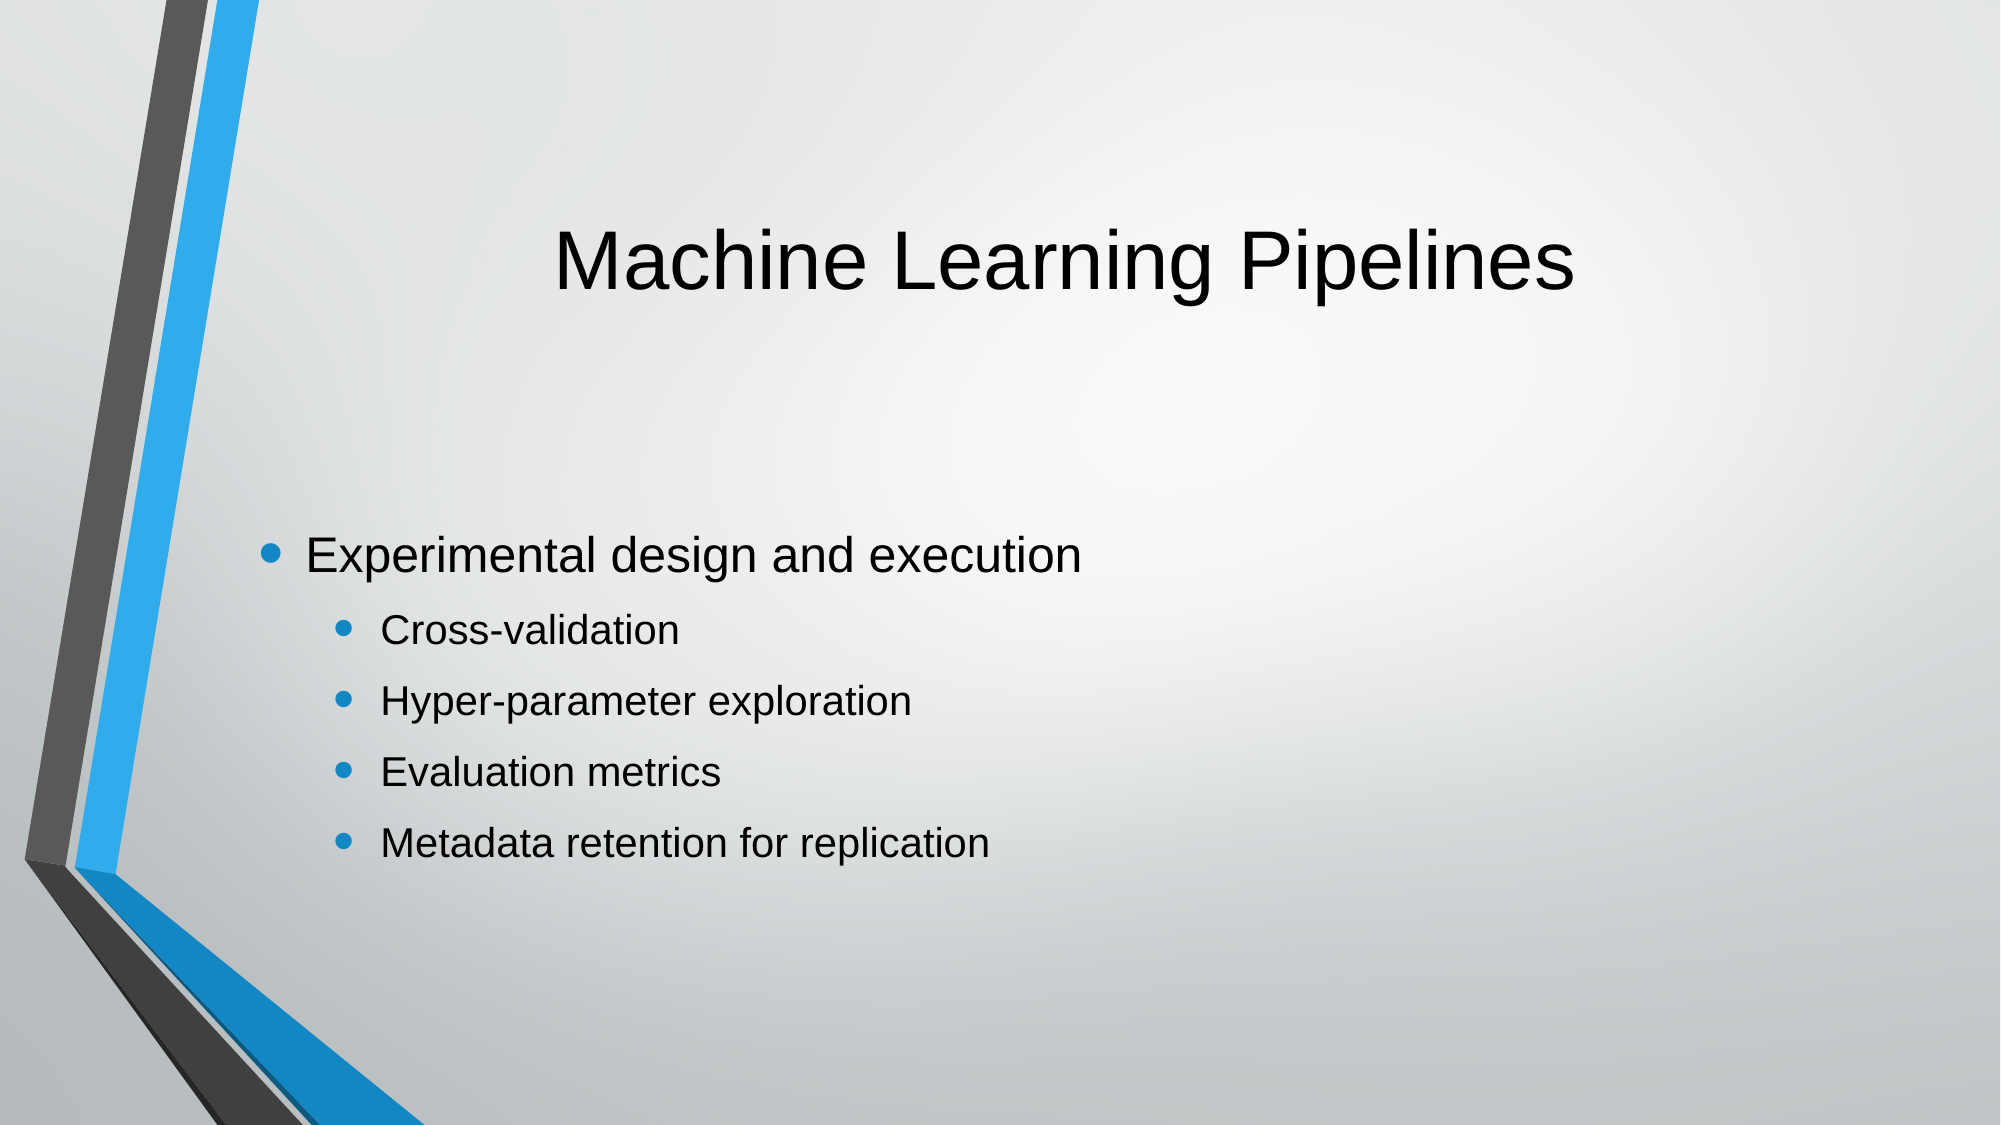

# Machine Learning Pipelines
Experimental design and execution
Cross-validation
Hyper-parameter exploration
Evaluation metrics
Metadata retention for replication